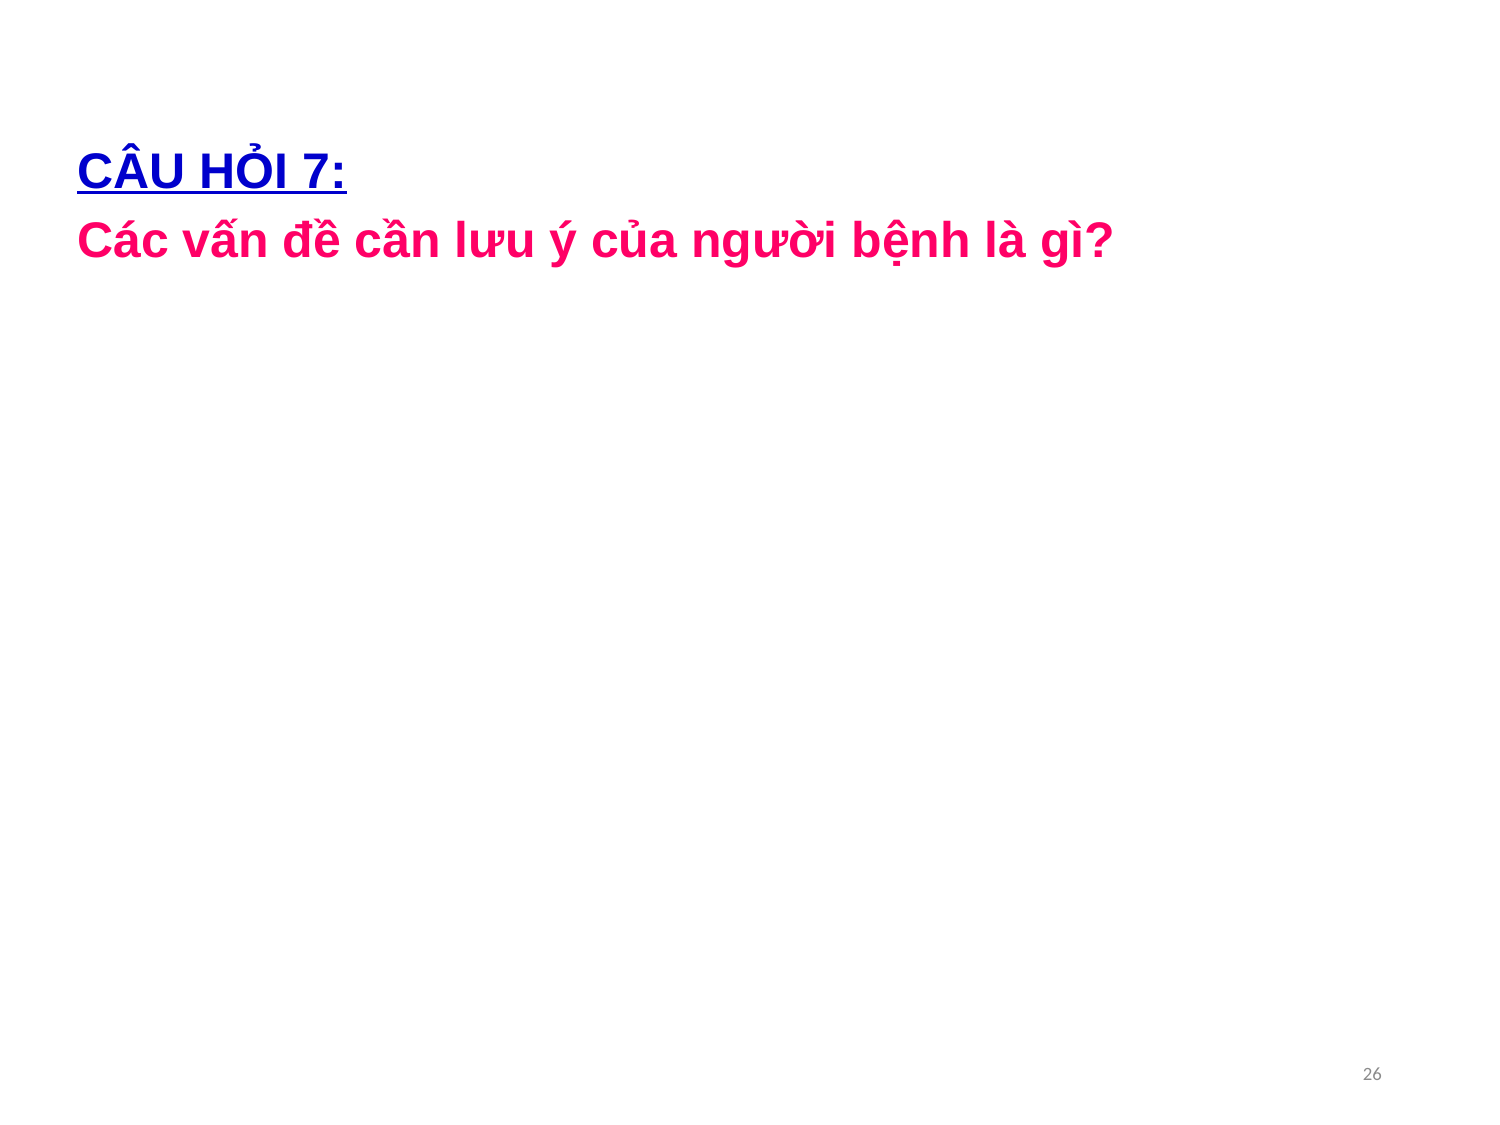

CÂU HỎI 7:
Các vấn đề cần lưu ý của người bệnh là gì?

26